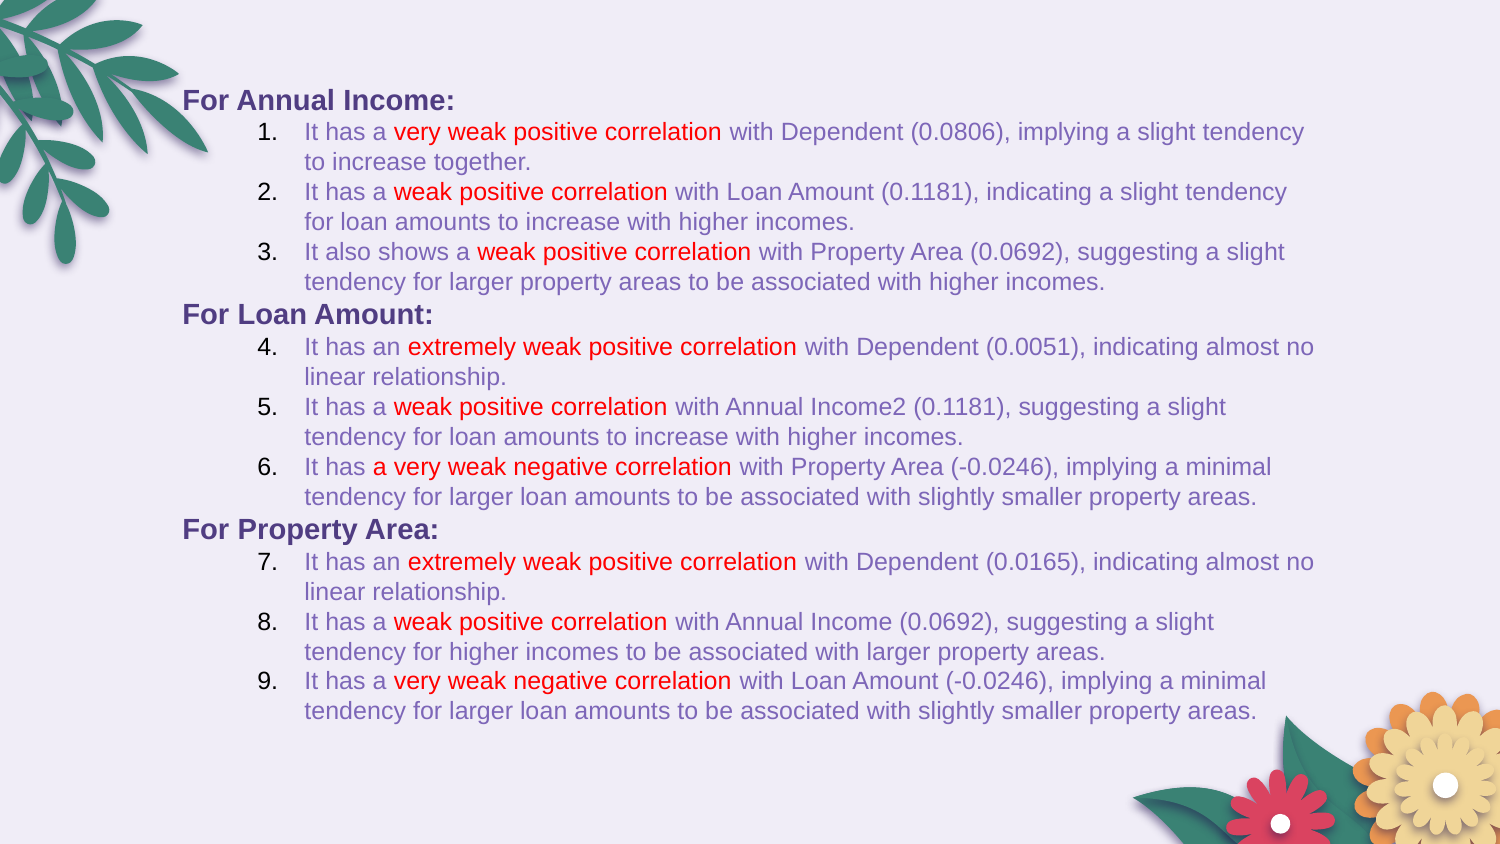

For Annual Income:
It has a very weak positive correlation with Dependent (0.0806), implying a slight tendency to increase together.
It has a weak positive correlation with Loan Amount (0.1181), indicating a slight tendency for loan amounts to increase with higher incomes.
It also shows a weak positive correlation with Property Area (0.0692), suggesting a slight tendency for larger property areas to be associated with higher incomes.
For Loan Amount:
It has an extremely weak positive correlation with Dependent (0.0051), indicating almost no linear relationship.
It has a weak positive correlation with Annual Income2 (0.1181), suggesting a slight tendency for loan amounts to increase with higher incomes.
It has a very weak negative correlation with Property Area (-0.0246), implying a minimal tendency for larger loan amounts to be associated with slightly smaller property areas.
For Property Area:
It has an extremely weak positive correlation with Dependent (0.0165), indicating almost no linear relationship.
It has a weak positive correlation with Annual Income (0.0692), suggesting a slight tendency for higher incomes to be associated with larger property areas.
It has a very weak negative correlation with Loan Amount (-0.0246), implying a minimal tendency for larger loan amounts to be associated with slightly smaller property areas.